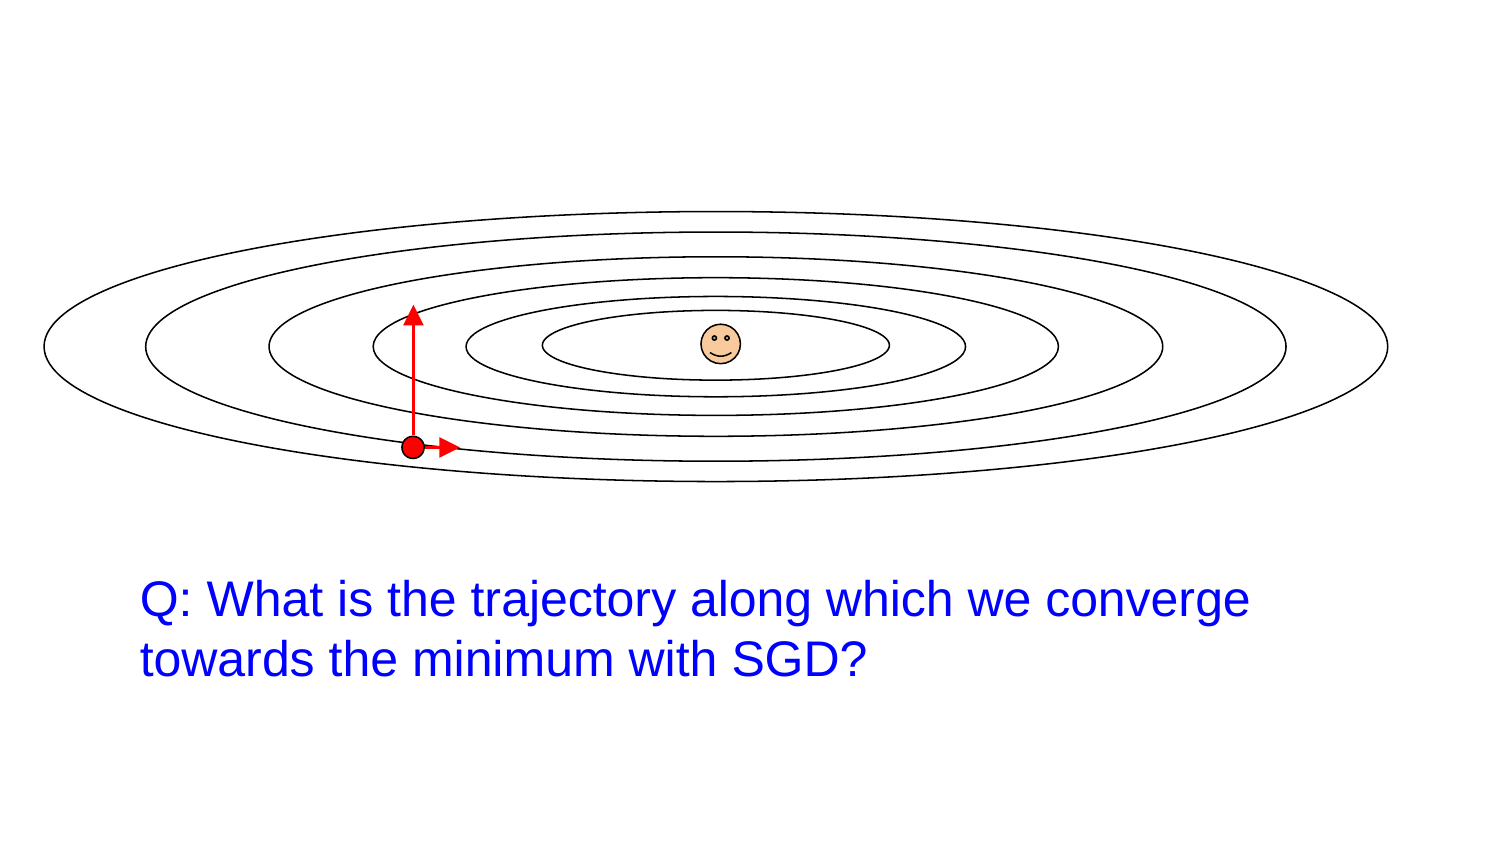

Q: What is the trajectory along which we converge towards the minimum with SGD?